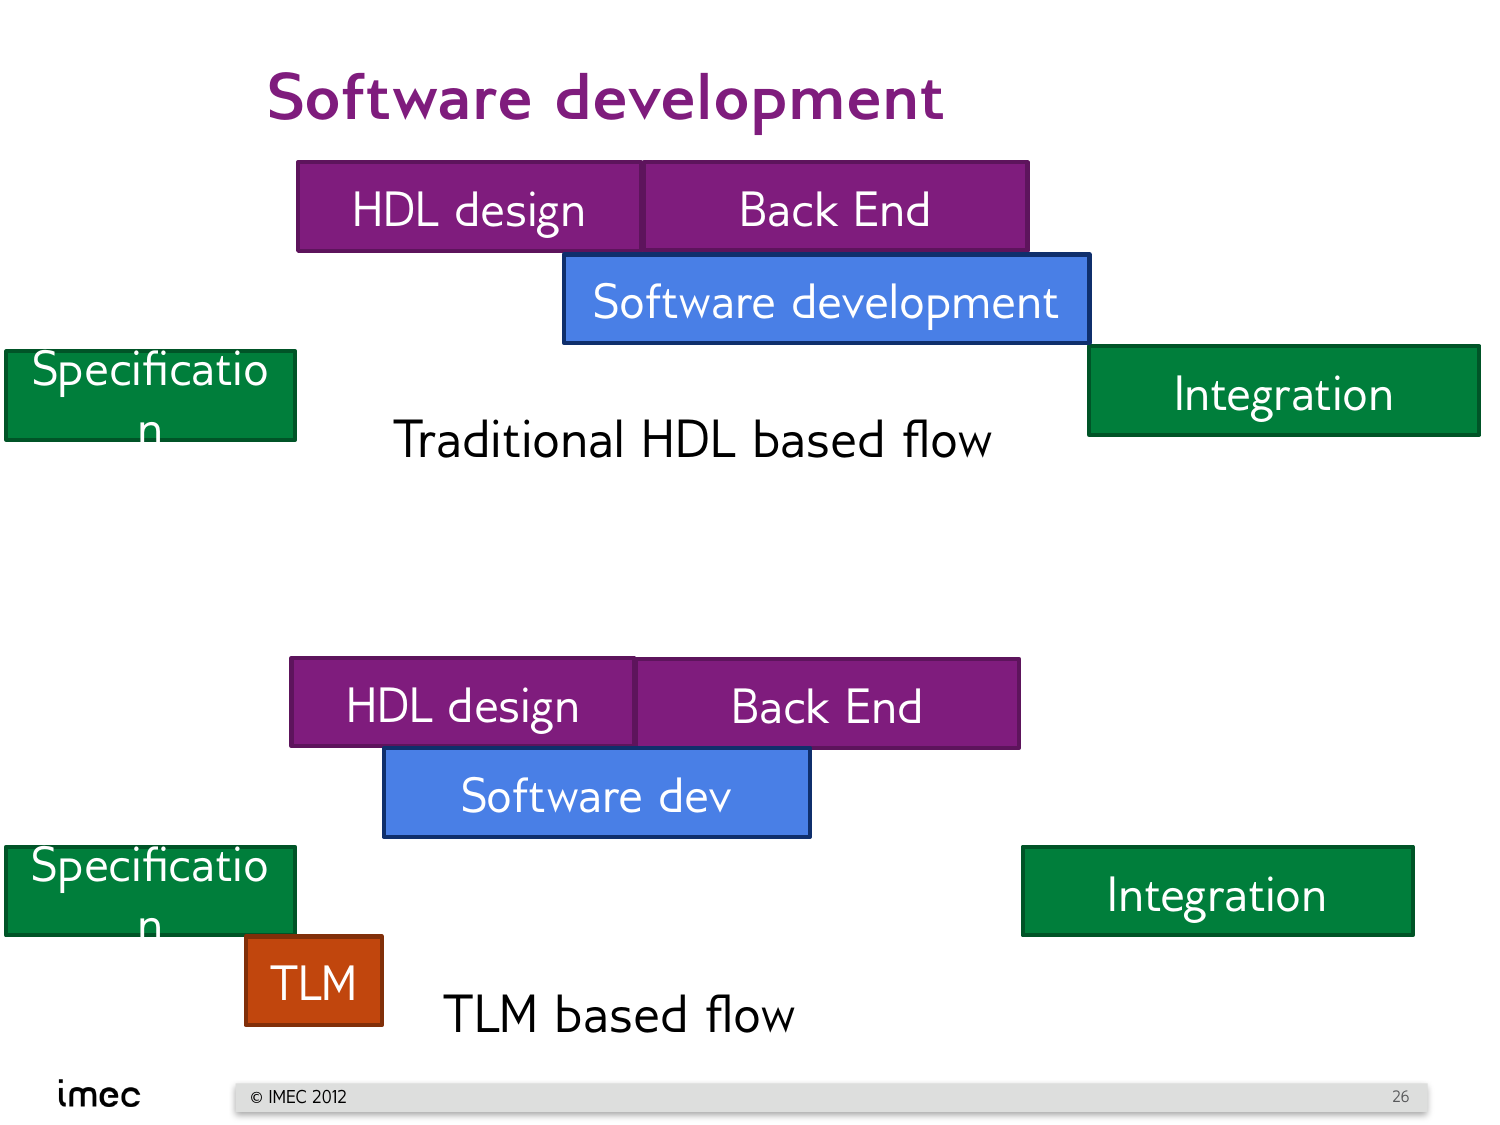

# Software development
Back End
HDL design
Software development
Integration
Specification
Traditional HDL based flow
HDL design
Back End
Software dev
Integration
Specification
TLM
TLM based flow